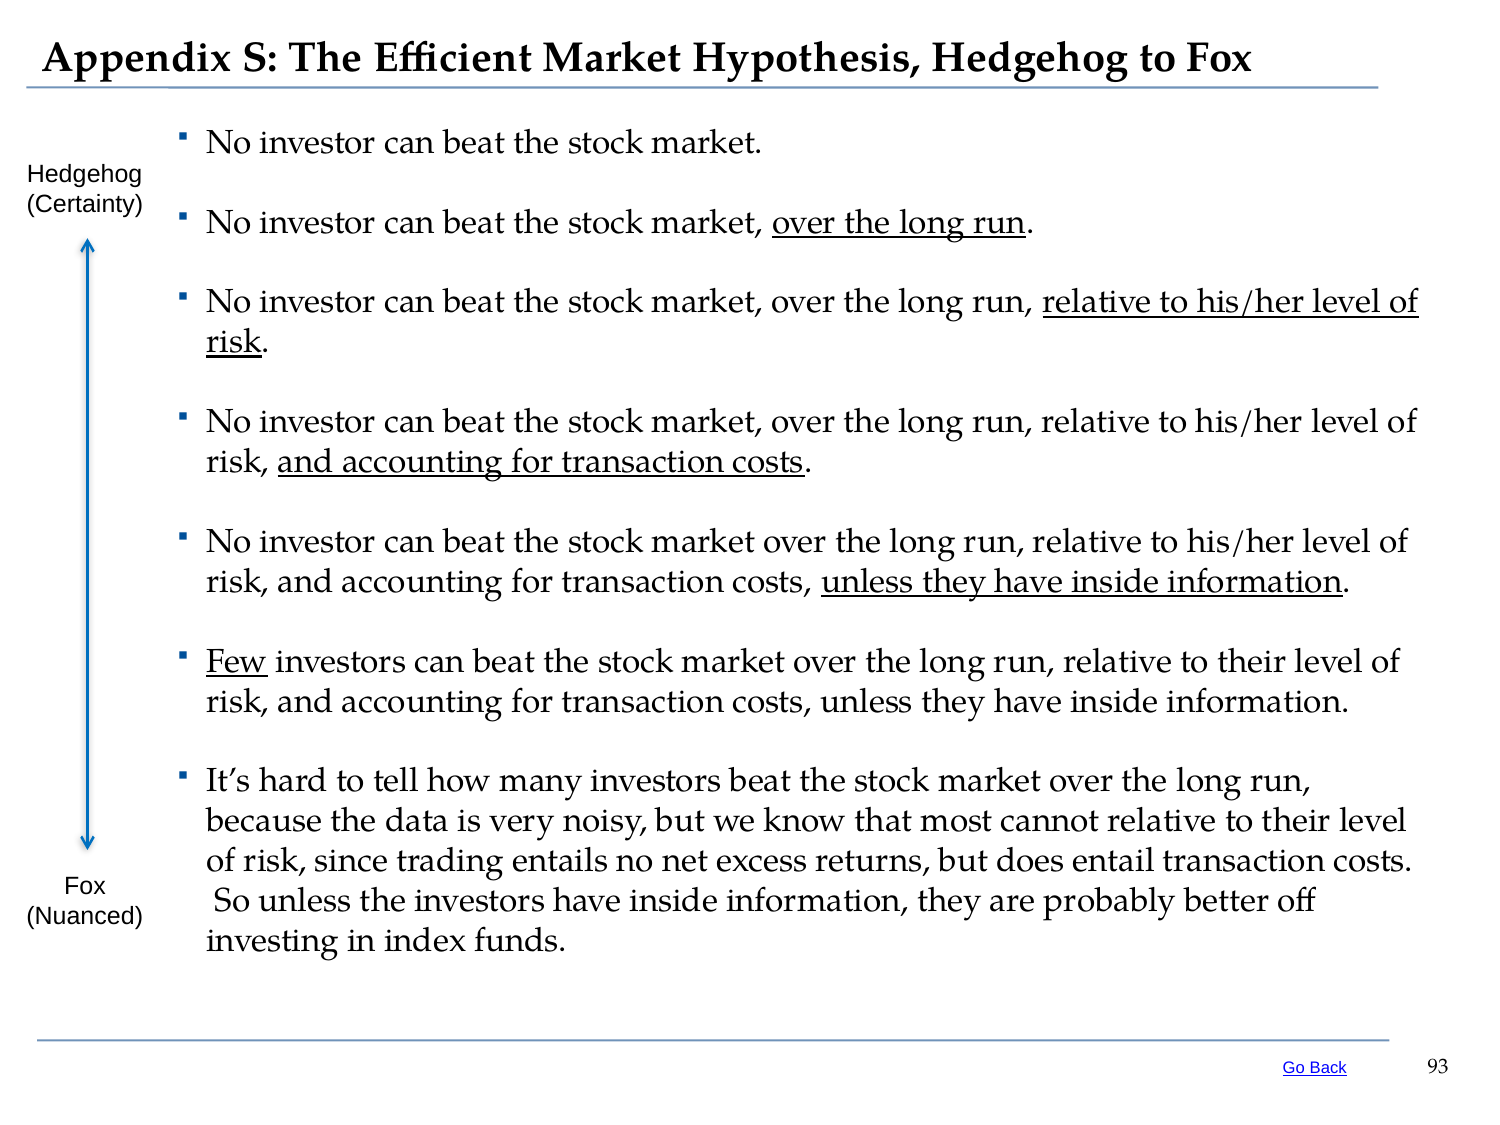

# Appendix S: The Efficient Market Hypothesis, Hedgehog to Fox
No investor can beat the stock market.

No investor can beat the stock market, over the long run.

No investor can beat the stock market, over the long run, relative to his/her level of risk.

No investor can beat the stock market, over the long run, relative to his/her level of risk, and accounting for transaction costs.

No investor can beat the stock market over the long run, relative to his/her level of risk, and accounting for transaction costs, unless they have inside information.

Few investors can beat the stock market over the long run, relative to their level of risk, and accounting for transaction costs, unless they have inside information.

It’s hard to tell how many investors beat the stock market over the long run, because the data is very noisy, but we know that most cannot relative to their level of risk, since trading entails no net excess returns, but does entail transaction costs.  So unless the investors have inside information, they are probably better off investing in index funds.
Hedgehog (Certainty)
Fox (Nuanced)

Go Back